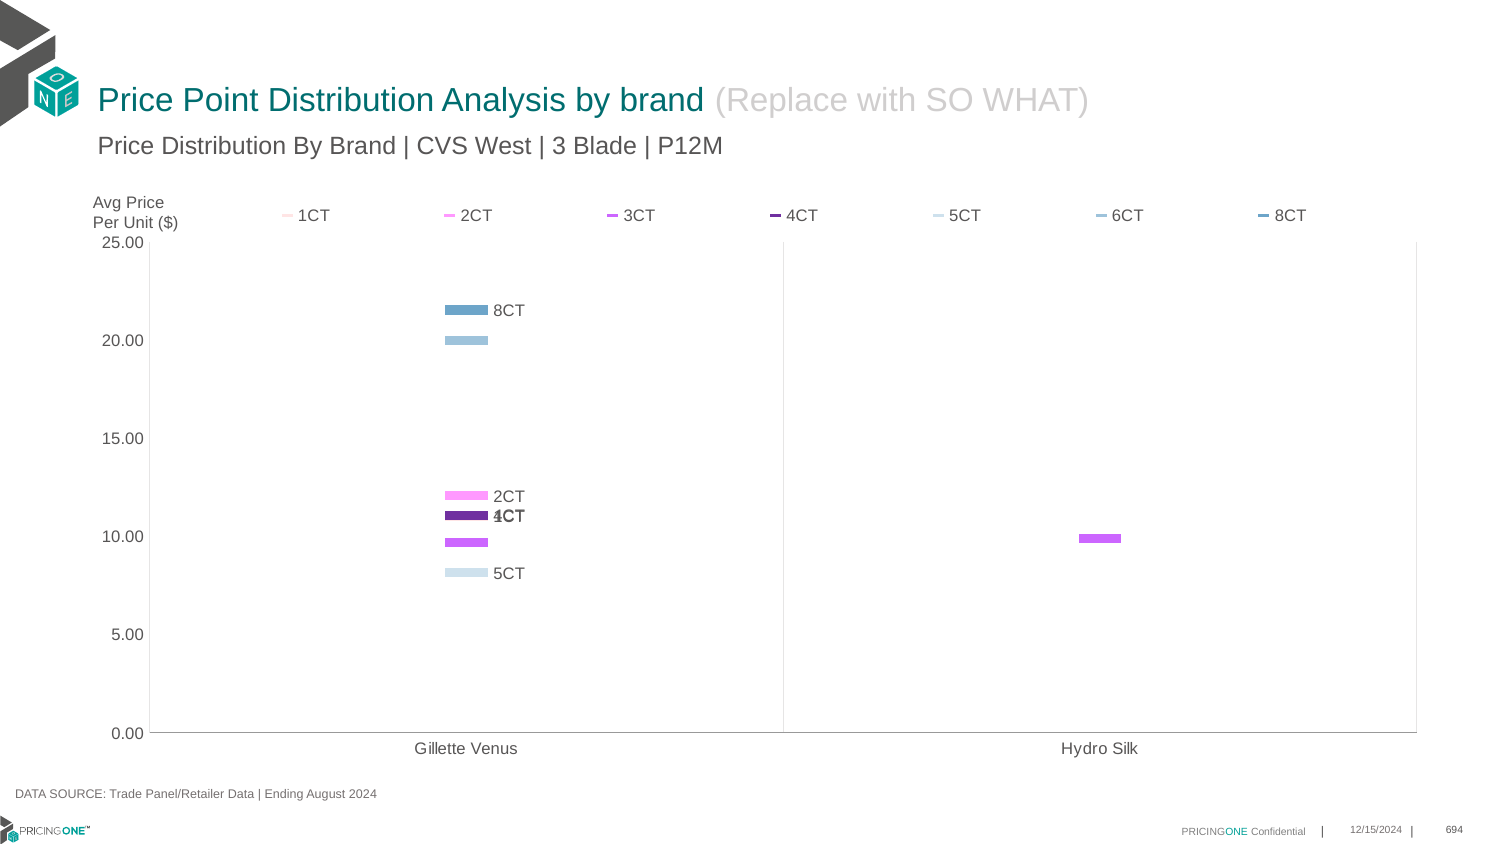

# Price Point Distribution Analysis by brand (Replace with SO WHAT)
Price Distribution By Brand | CVS West | 3 Blade | P12M

### Chart

| Category | 1CT | 2CT | 3CT | 4CT | 5CT | 6CT | 8CT |
|---|---|---|---|---|---|---|---|
| Gillette Venus | 11.043280326262211 | 12.071921592262546 | 9.684466177669112 | 11.057398369955656 | 8.147394199127573 | 19.96782323291525 | 21.5360958706324 |
| Hydro Silk | None | None | 9.885542752009297 | None | None | None | None |
Avg Price
Per Unit ($)
DATA SOURCE: Trade Panel/Retailer Data | Ending August 2024
12/15/2024
694